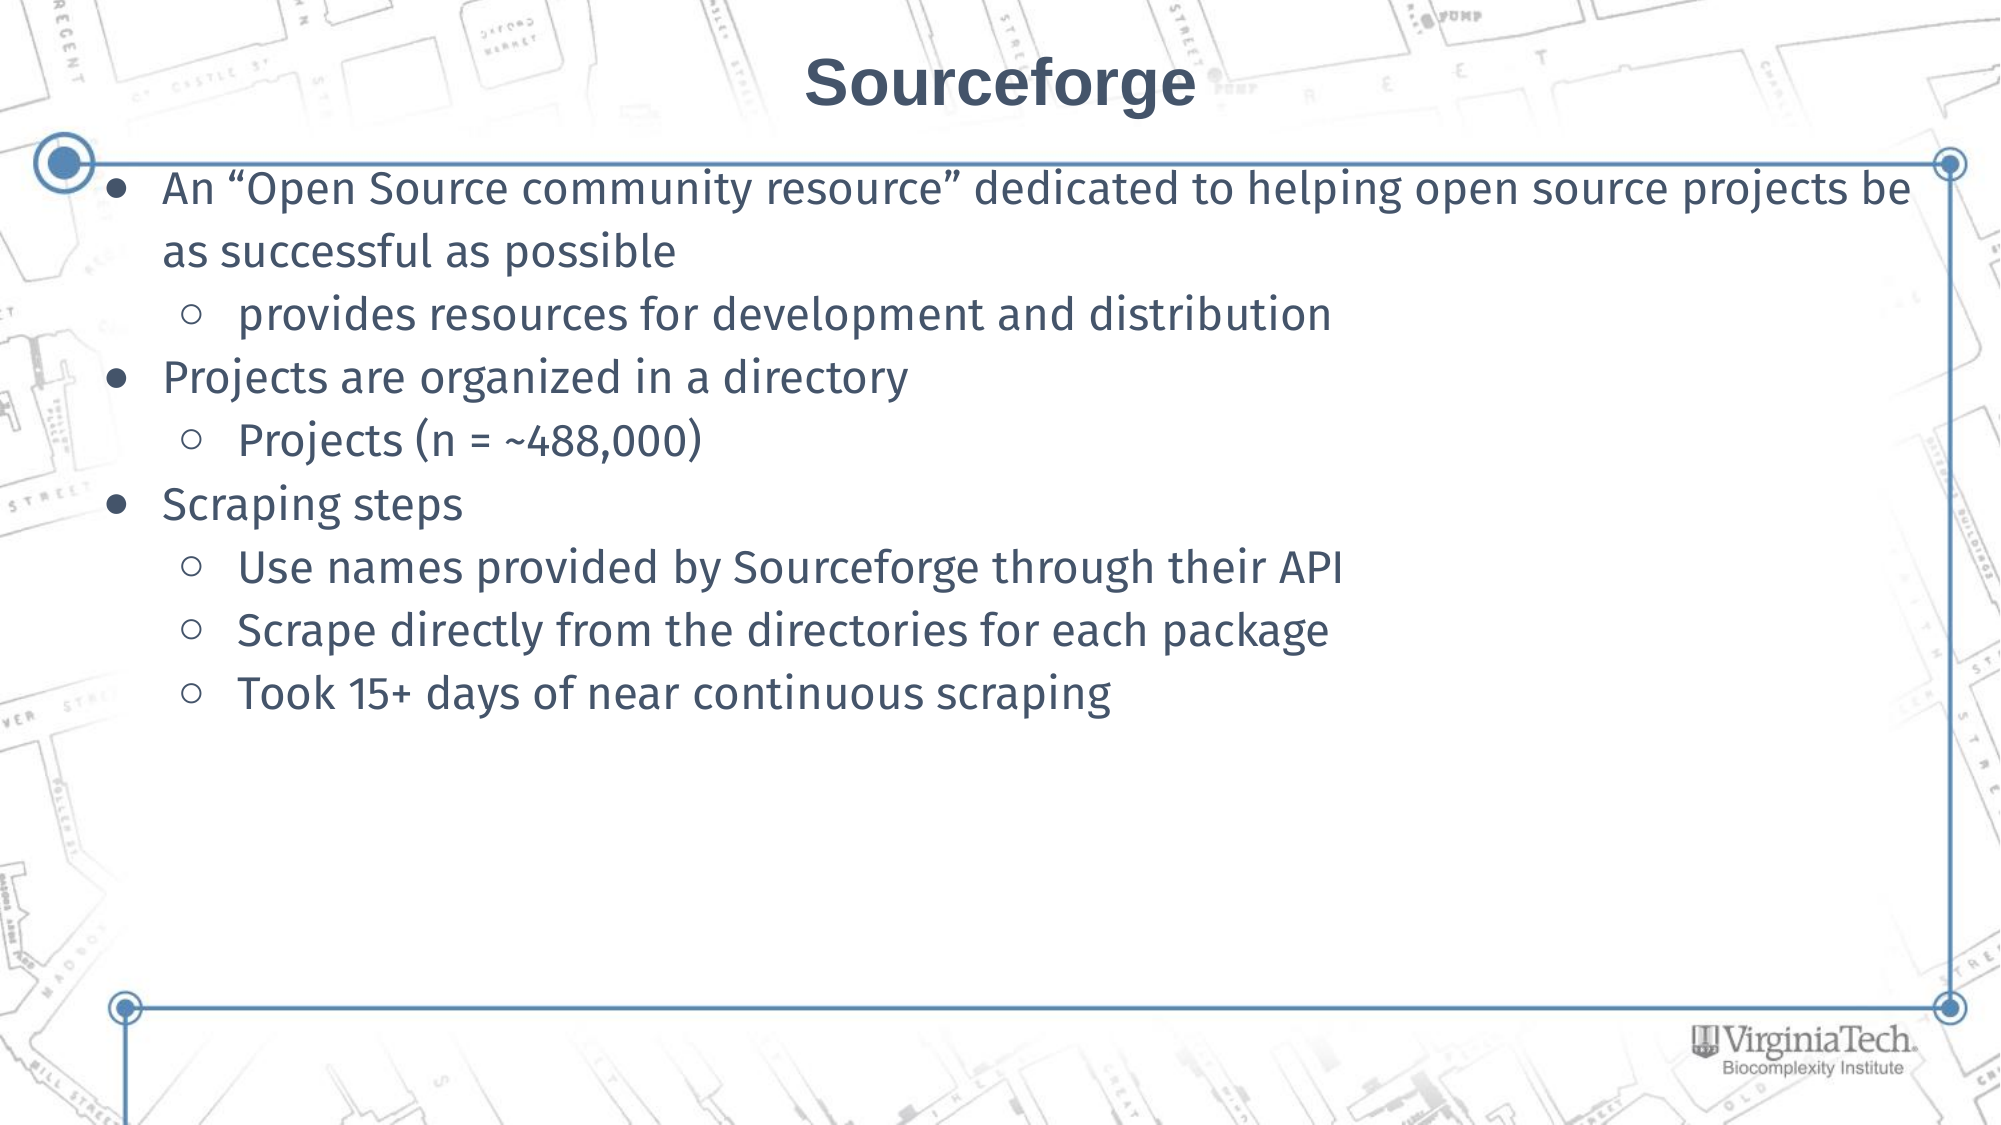

# Sourceforge
An “Open Source community resource” dedicated to helping open source projects be as successful as possible
provides resources for development and distribution
Projects are organized in a directory
Projects (n = ~488,000)
Scraping steps
Use names provided by Sourceforge through their API
Scrape directly from the directories for each package
Took 15+ days of near continuous scraping